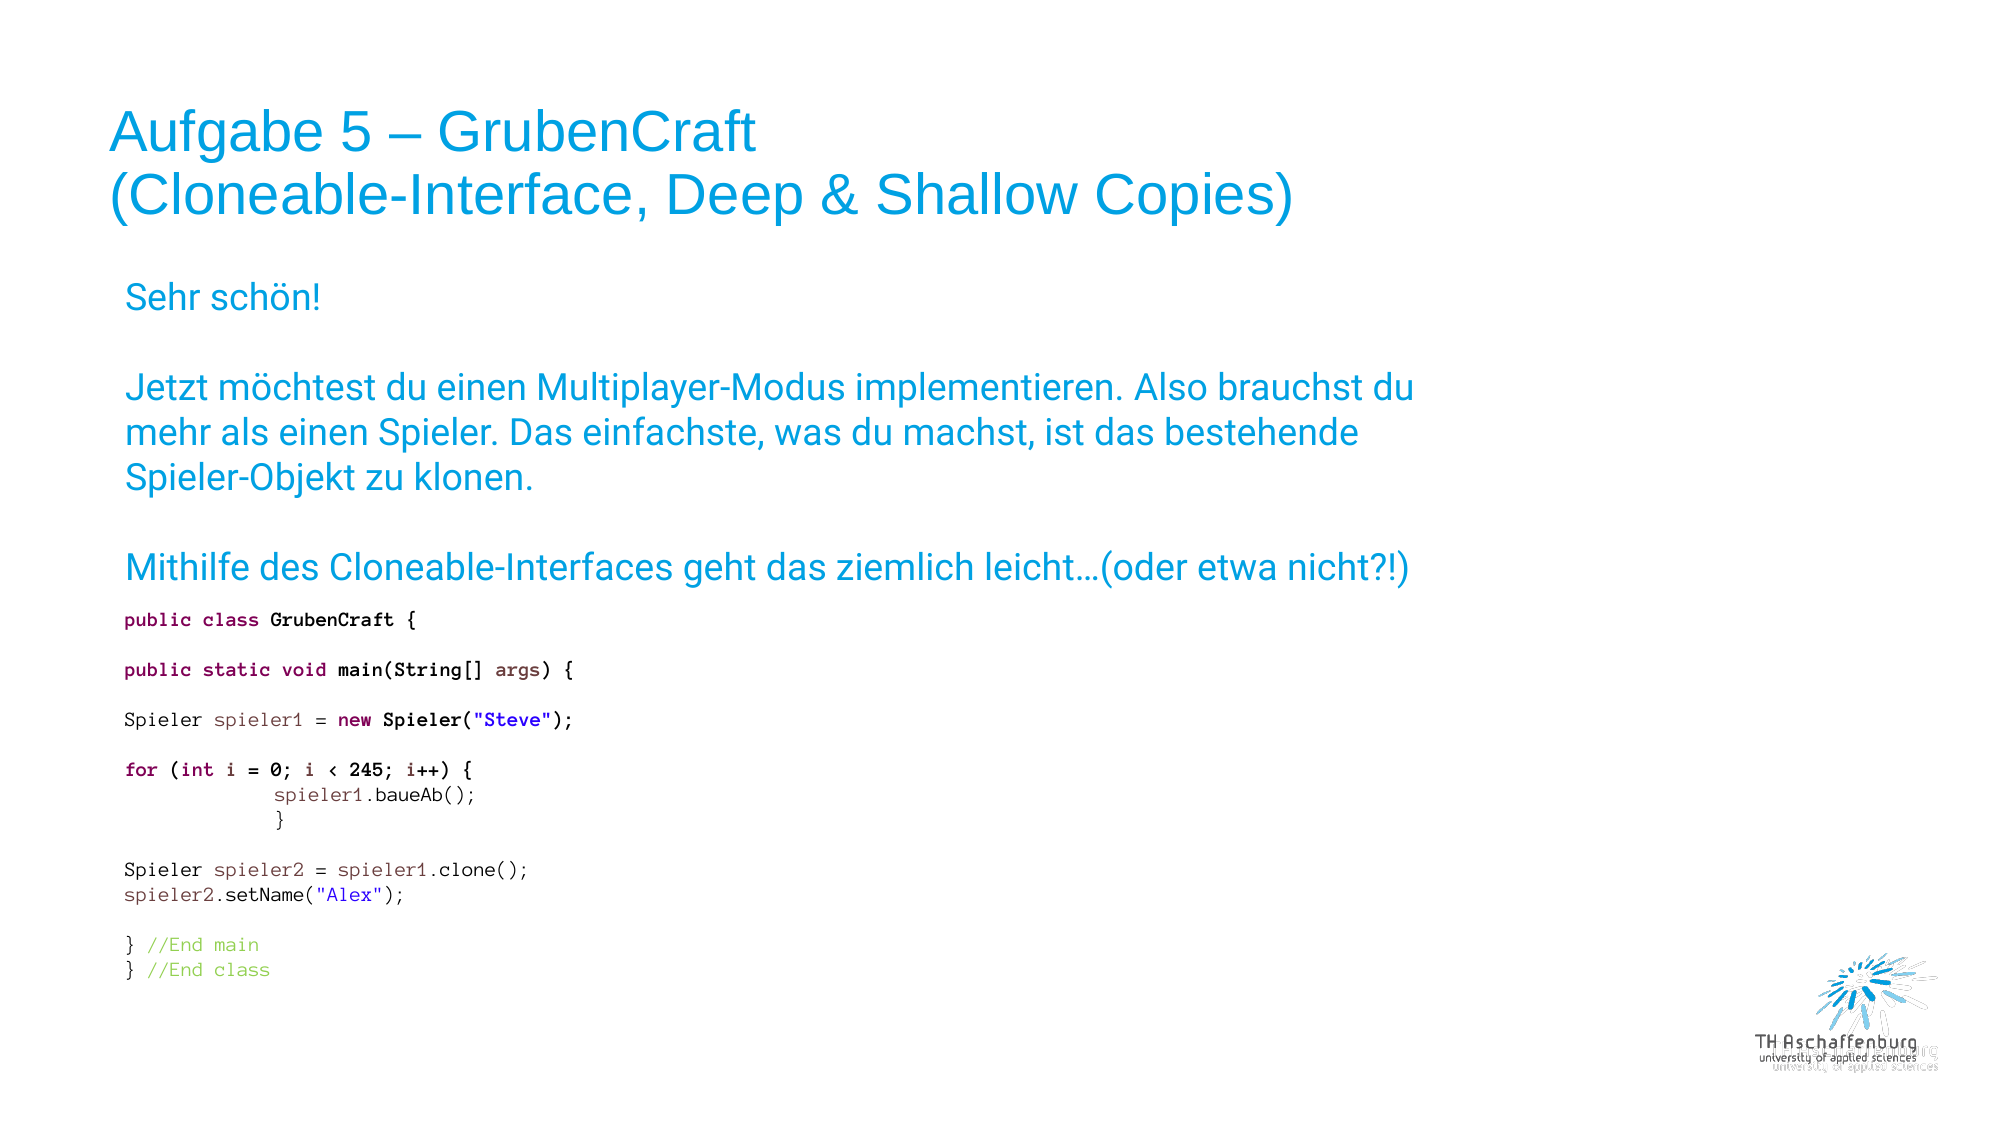

# Aufgabe 5 – GrubenCraft (Cloneable-Interface, Deep & Shallow Copies)
Sehr schön!

Jetzt möchtest du einen Multiplayer-Modus implementieren. Also brauchst du mehr als einen Spieler. Das einfachste, was du machst, ist das bestehende Spieler-Objekt zu klonen.

Mithilfe des Cloneable-Interfaces geht das ziemlich leicht…(oder etwa nicht?!)
public class GrubenCraft {

public static void main(String[] args) {

Spieler spieler1 = new Spieler("Steve");

for (int i = 0; i < 245; i++) {
	spieler1.baueAb();
	}

Spieler spieler2 = spieler1.clone();
spieler2.setName("Alex");

} //End main
} //End class